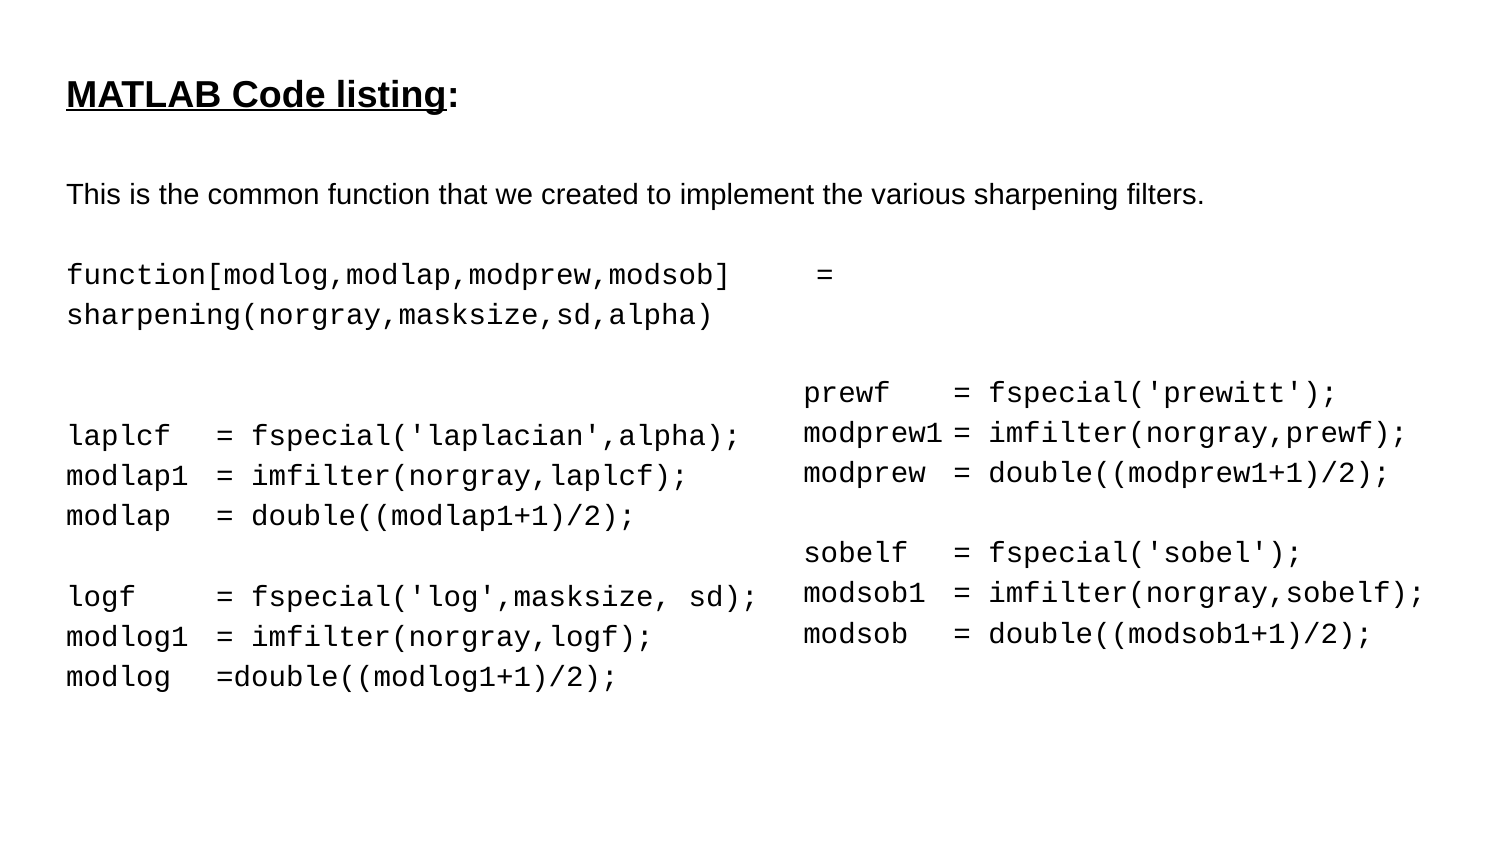

# MATLAB Code listing:
This is the common function that we created to implement the various sharpening filters.

function[modlog,modlap,modprew,modsob]	= sharpening(norgray,masksize,sd,alpha)

laplcf	= fspecial('laplacian',alpha);
modlap1	= imfilter(norgray,laplcf);
modlap	= double((modlap1+1)/2);

logf	= fspecial('log',masksize, sd);
modlog1	= imfilter(norgray,logf);
modlog	=double((modlog1+1)/2);

prewf	= fspecial('prewitt');
modprew1	= imfilter(norgray,prewf);
modprew	= double((modprew1+1)/2);

sobelf	= fspecial('sobel');
modsob1	= imfilter(norgray,sobelf);
modsob	= double((modsob1+1)/2);